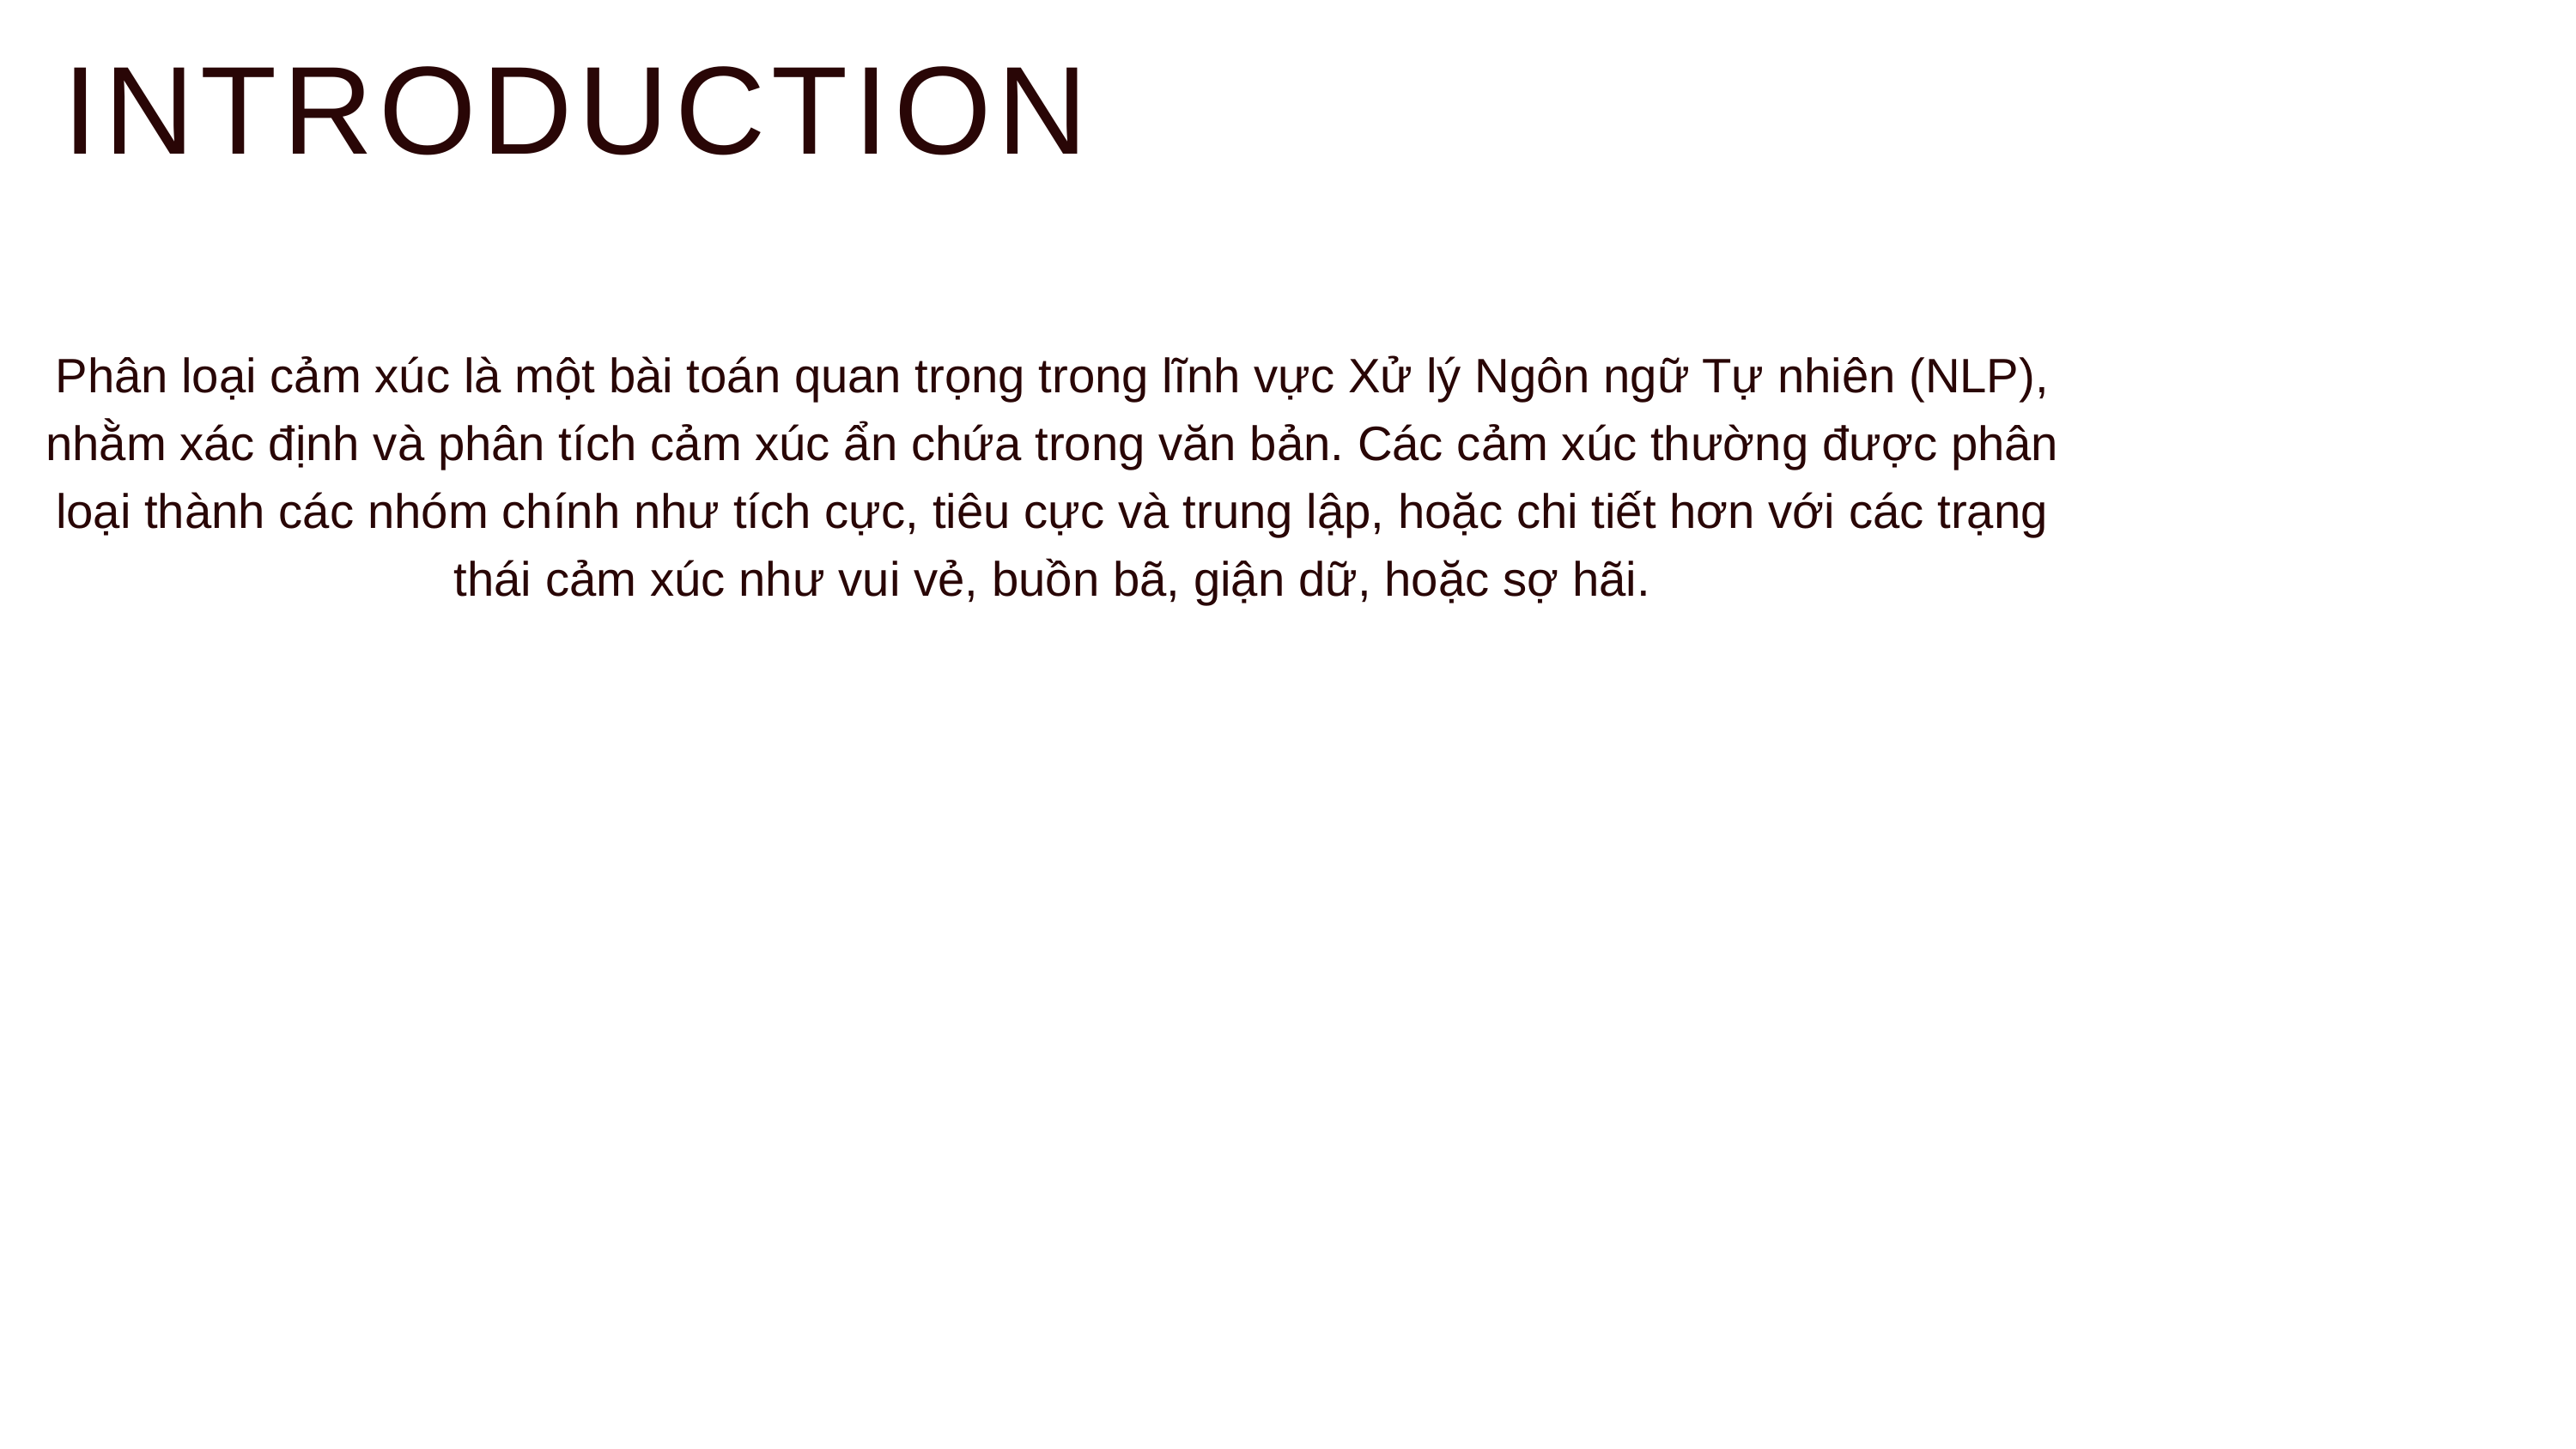

INTRODUCTION
Phân loại cảm xúc là một bài toán quan trọng trong lĩnh vực Xử lý Ngôn ngữ Tự nhiên (NLP), nhằm xác định và phân tích cảm xúc ẩn chứa trong văn bản. Các cảm xúc thường được phân loại thành các nhóm chính như tích cực, tiêu cực và trung lập, hoặc chi tiết hơn với các trạng thái cảm xúc như vui vẻ, buồn bã, giận dữ, hoặc sợ hãi.